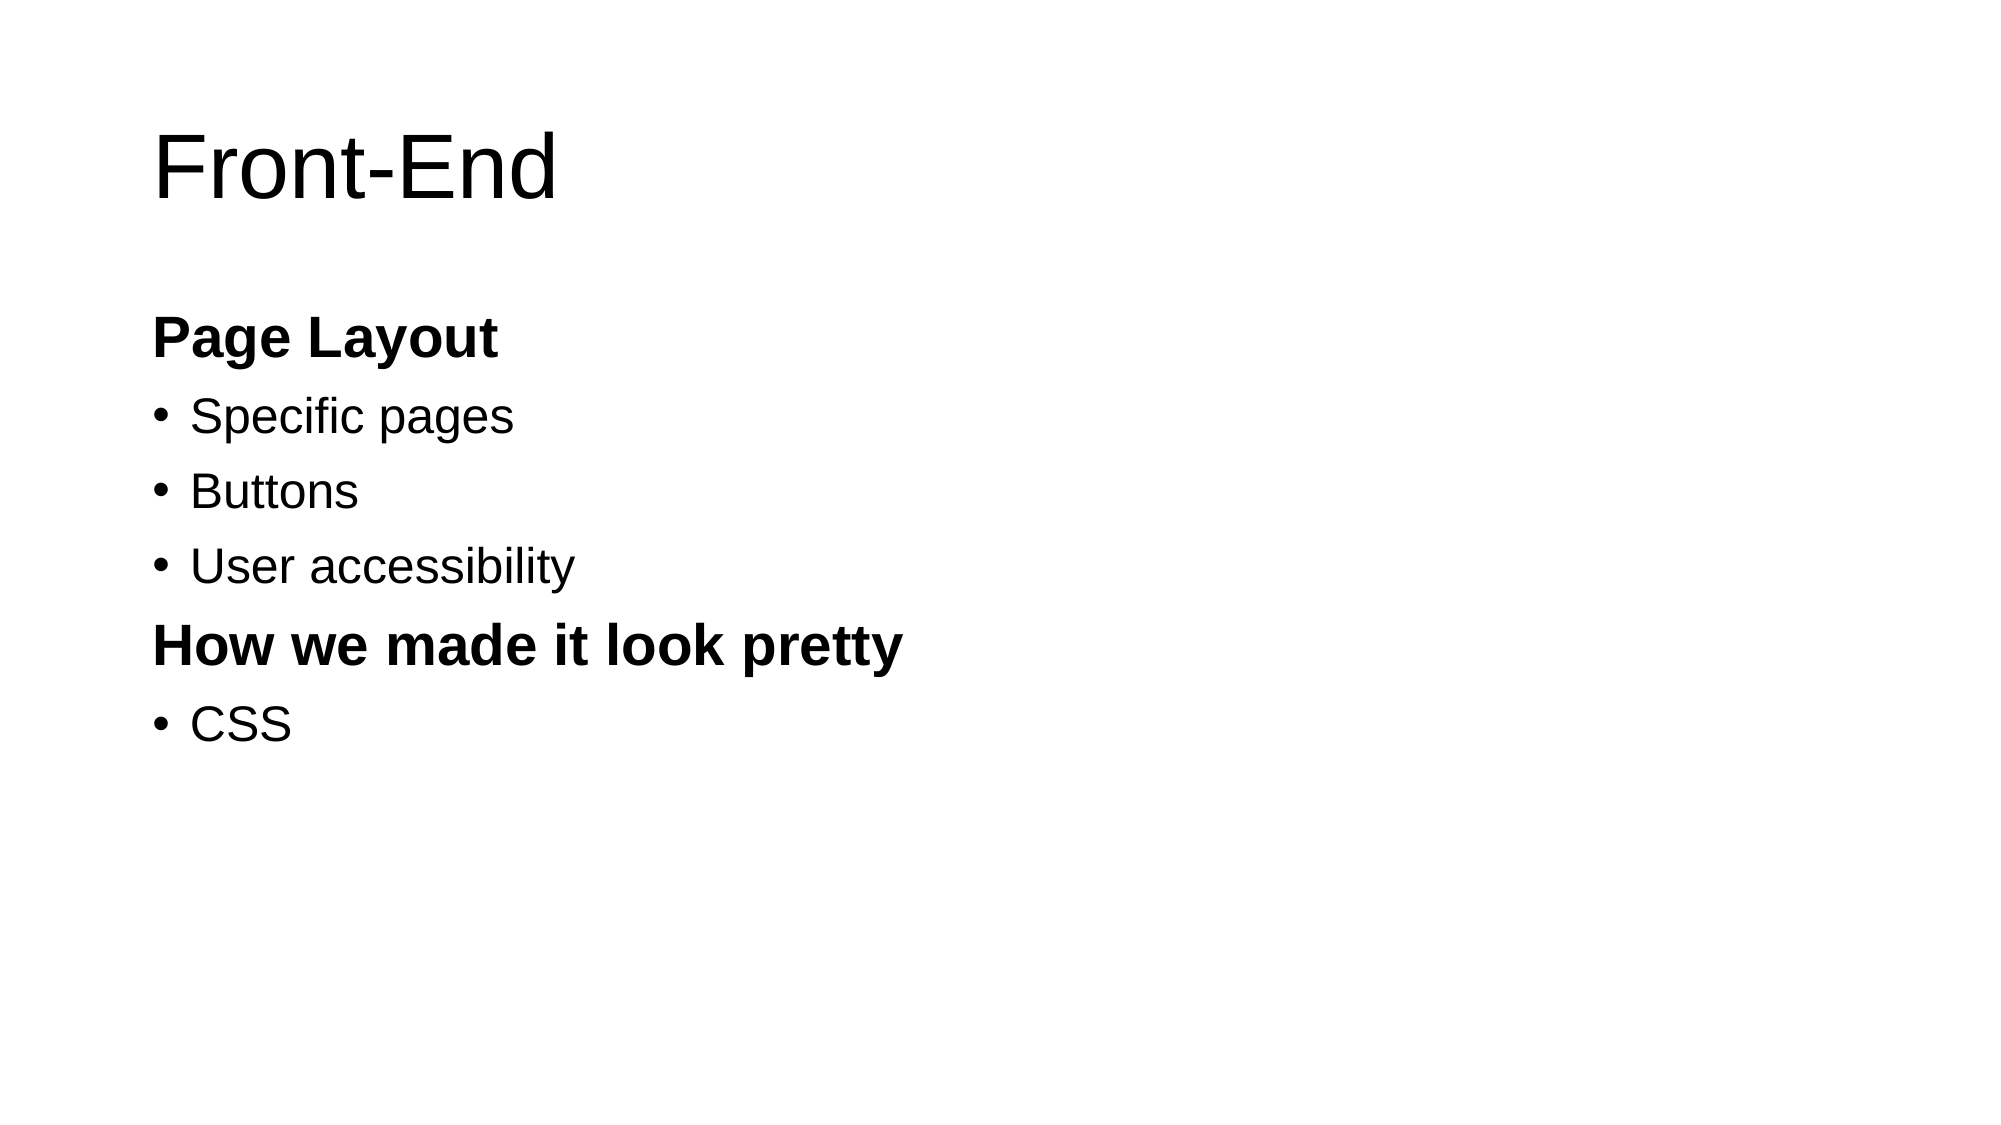

# Front-End
Page Layout
Specific pages
Buttons
User accessibility
How we made it look pretty
CSS